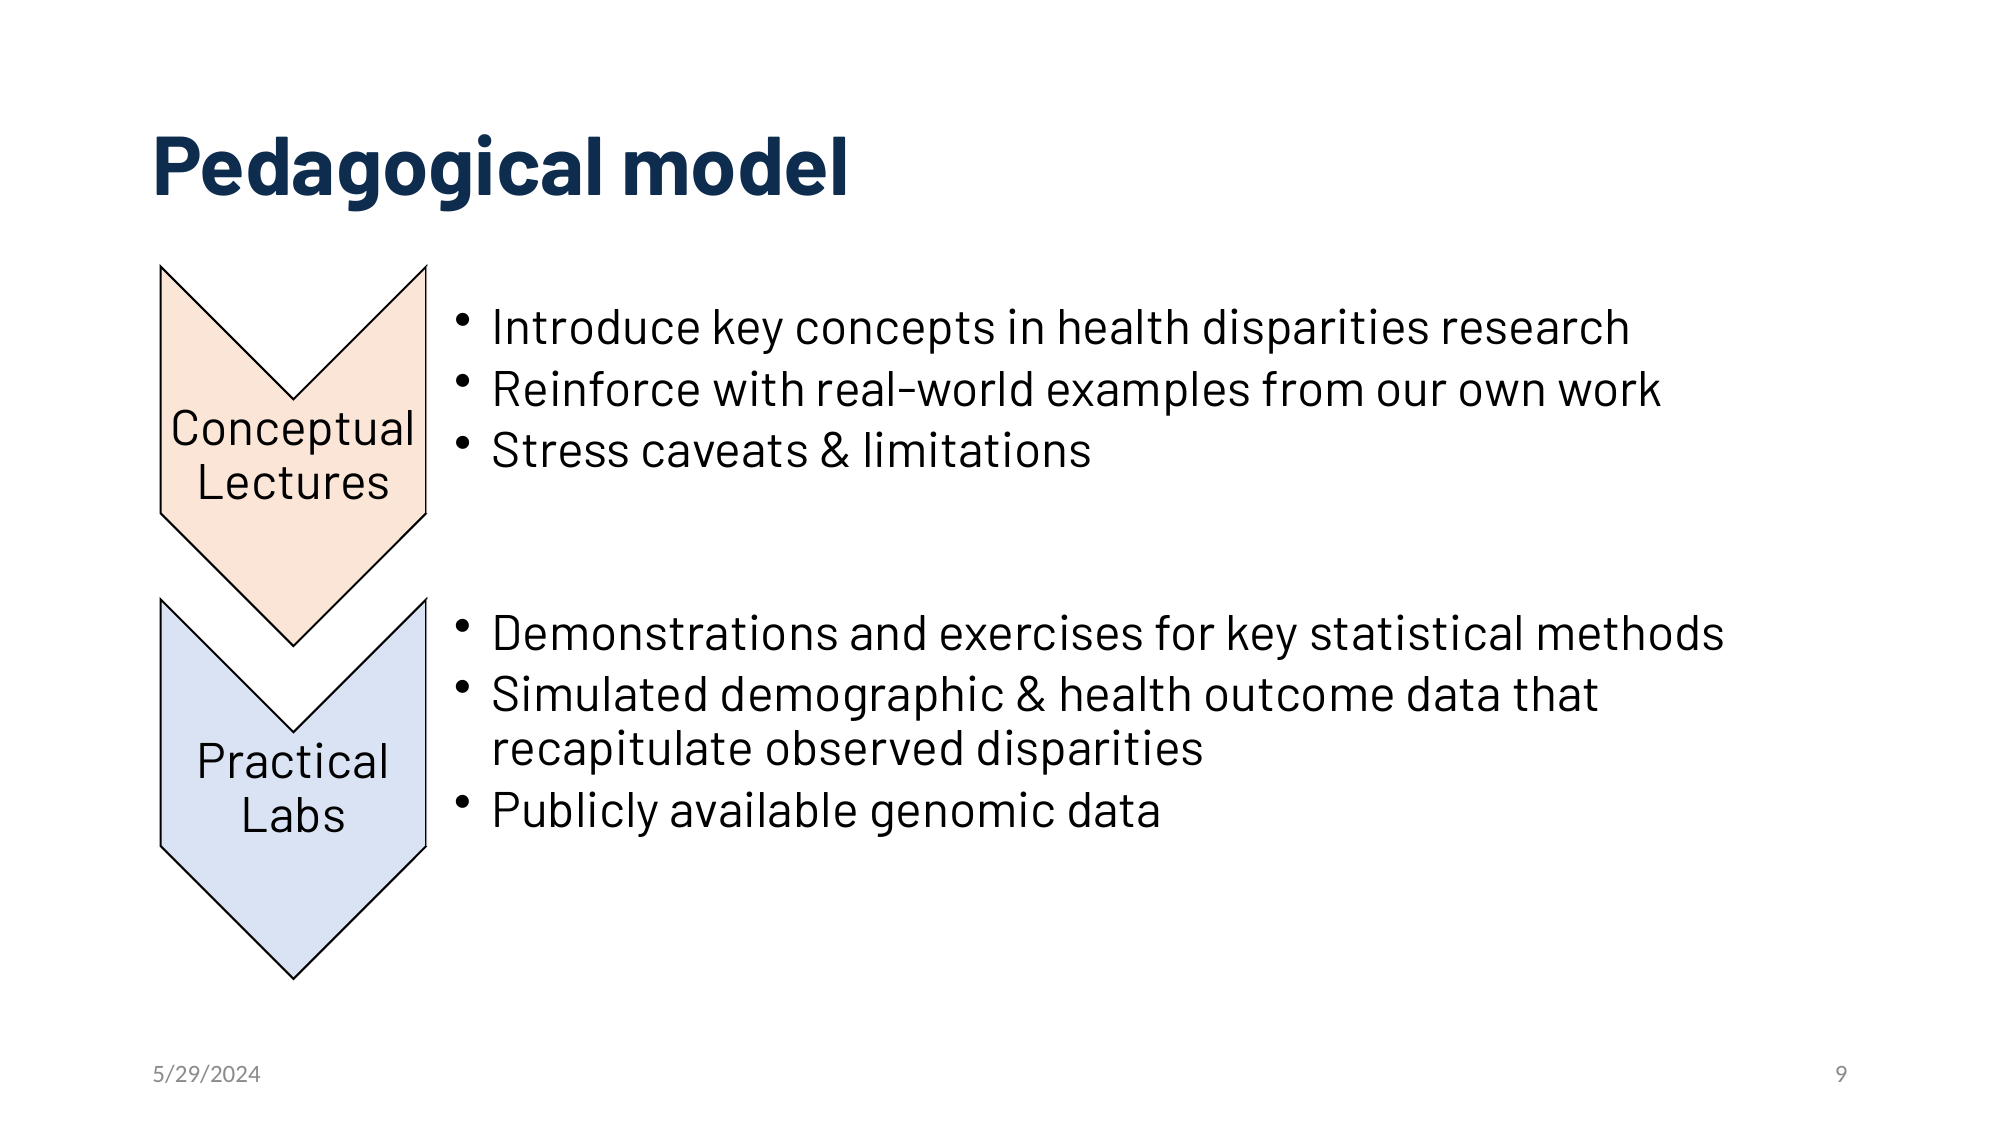

# Pedagogical model
Conceptual Lectures
Introduce key concepts in health disparities research
Reinforce with real-world examples from our own work
Stress caveats & limitations
Practical Labs
Demonstrations and exercises for key statistical methods
Simulated demographic & health outcome data that recapitulate observed disparities
Publicly available genomic data
5/29/2024
9